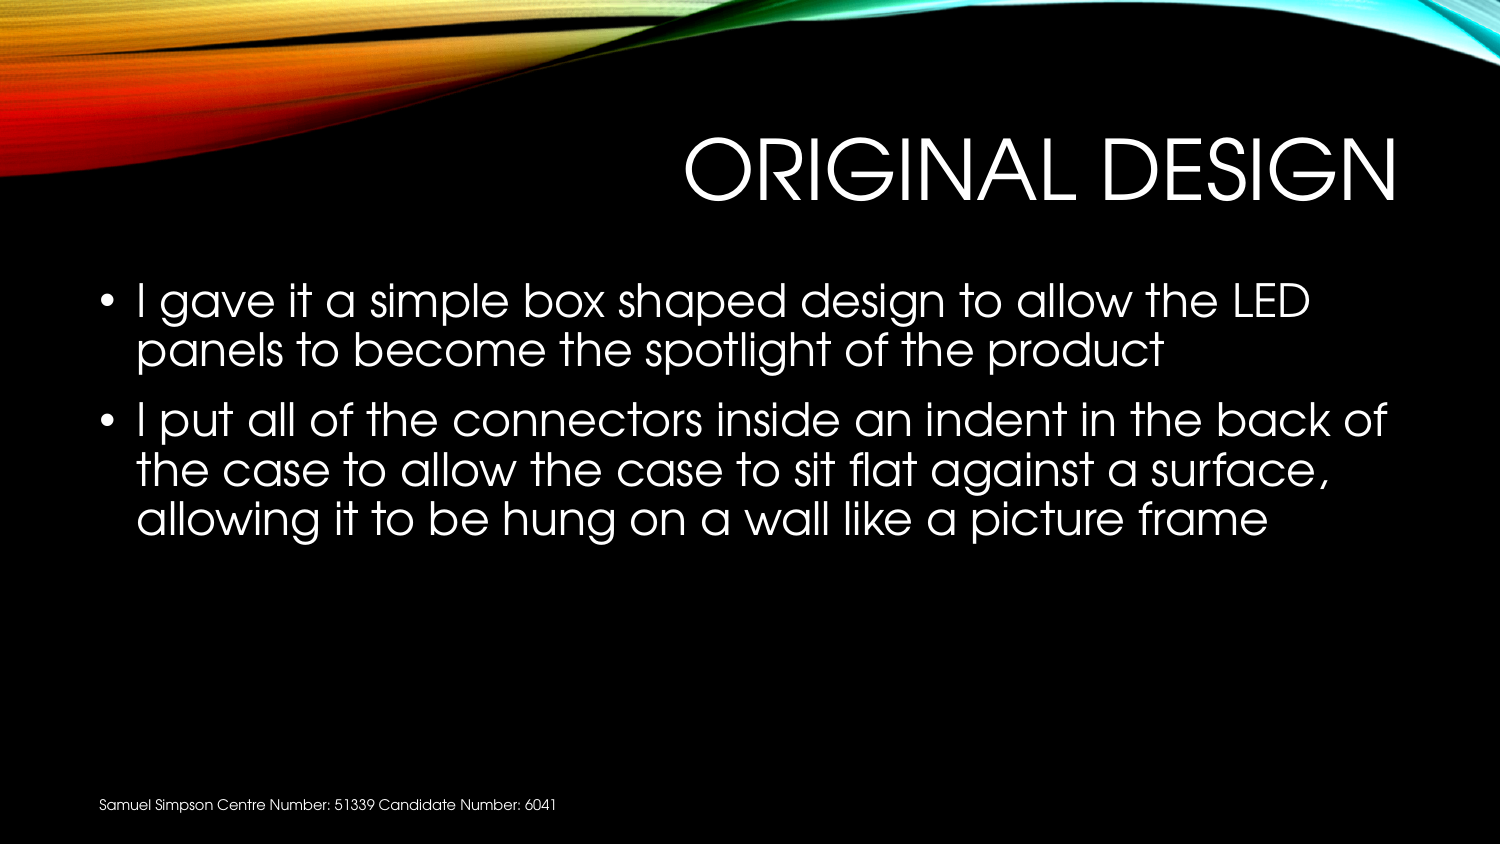

# Original Design
I gave it a simple box shaped design to allow the LED panels to become the spotlight of the product
I put all of the connectors inside an indent in the back of the case to allow the case to sit flat against a surface, allowing it to be hung on a wall like a picture frame
Samuel Simpson Centre Number: 51339 Candidate Number: 6041